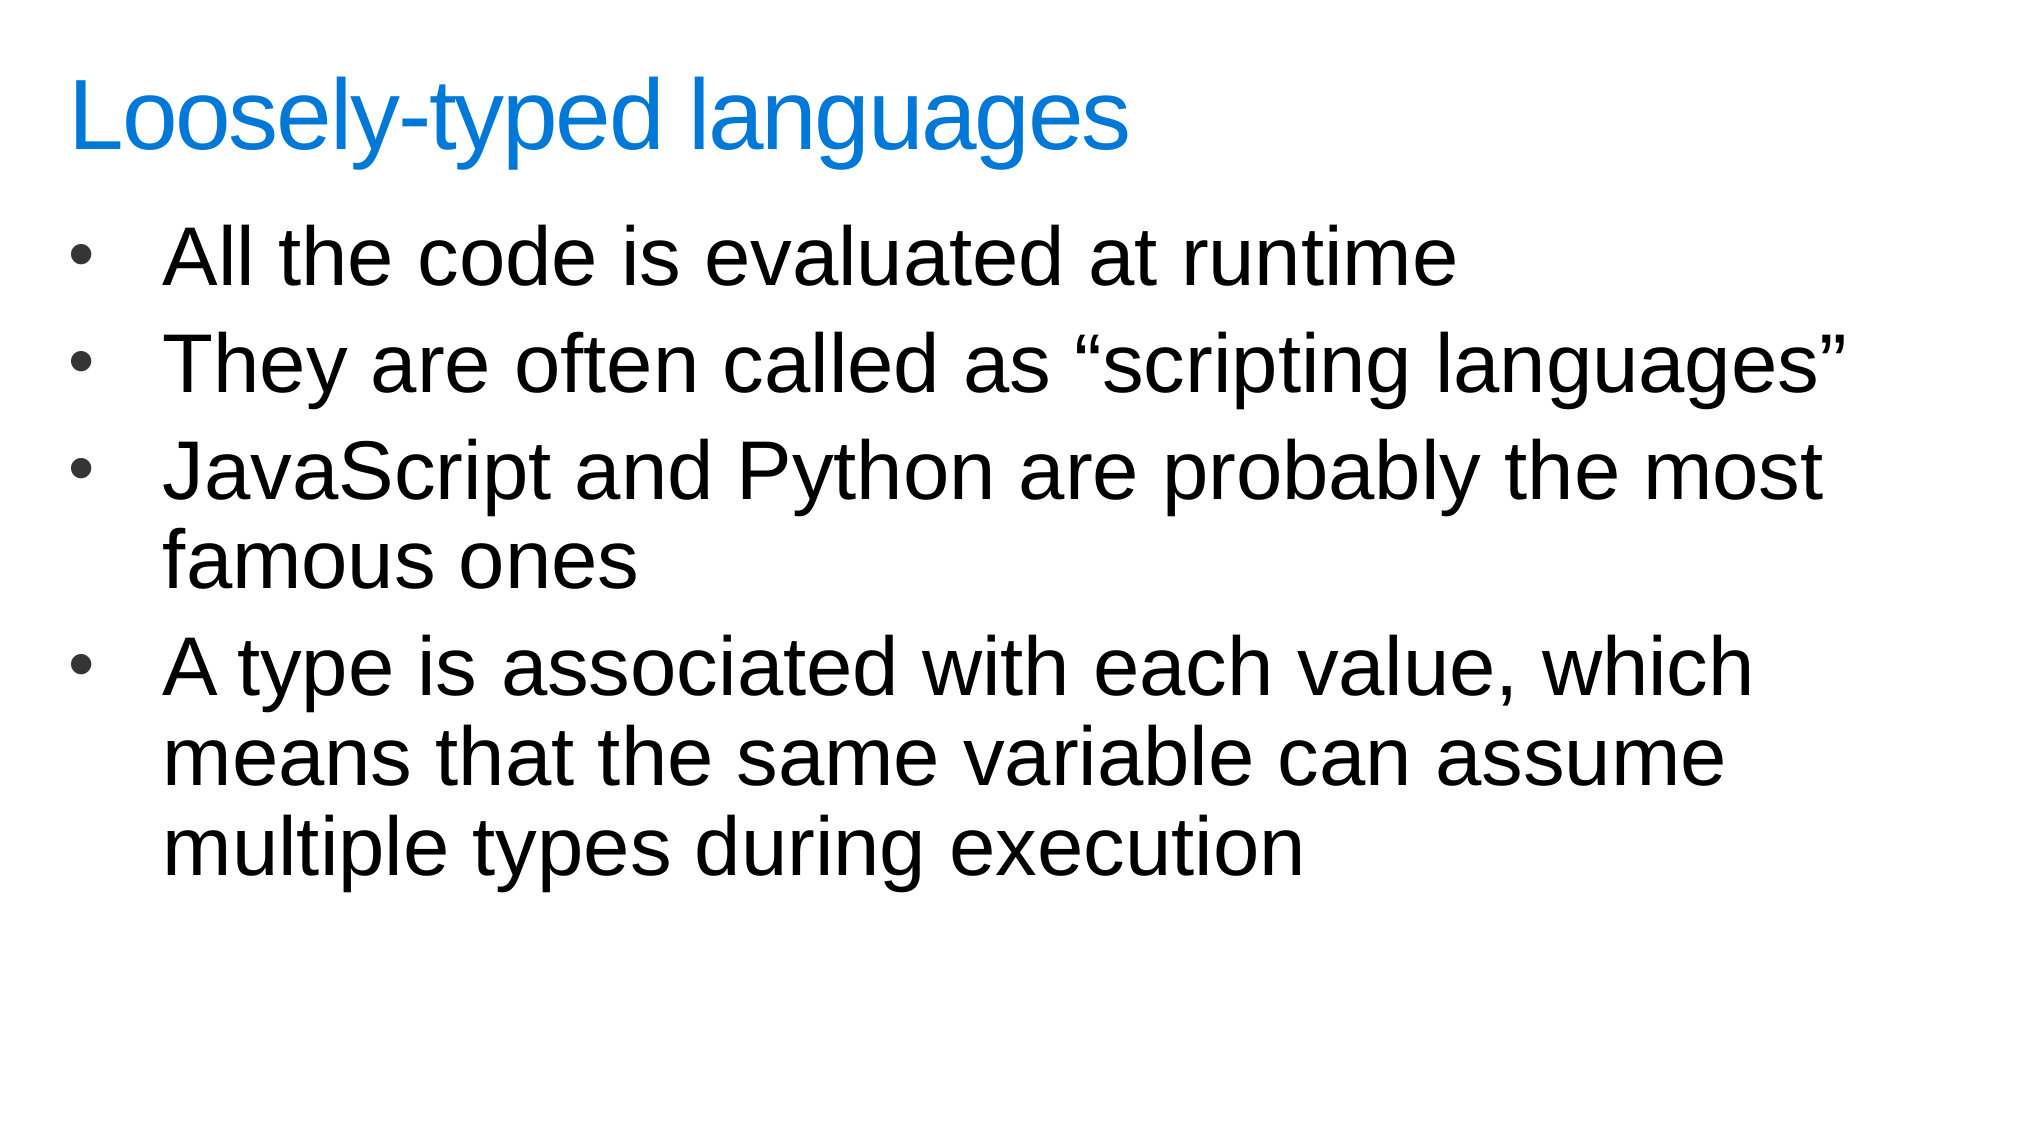

# Loosely-typed languages
All the code is evaluated at runtime
They are often called as “scripting languages”
JavaScript and Python are probably the most famous ones
A type is associated with each value, which means that the same variable can assume multiple types during execution